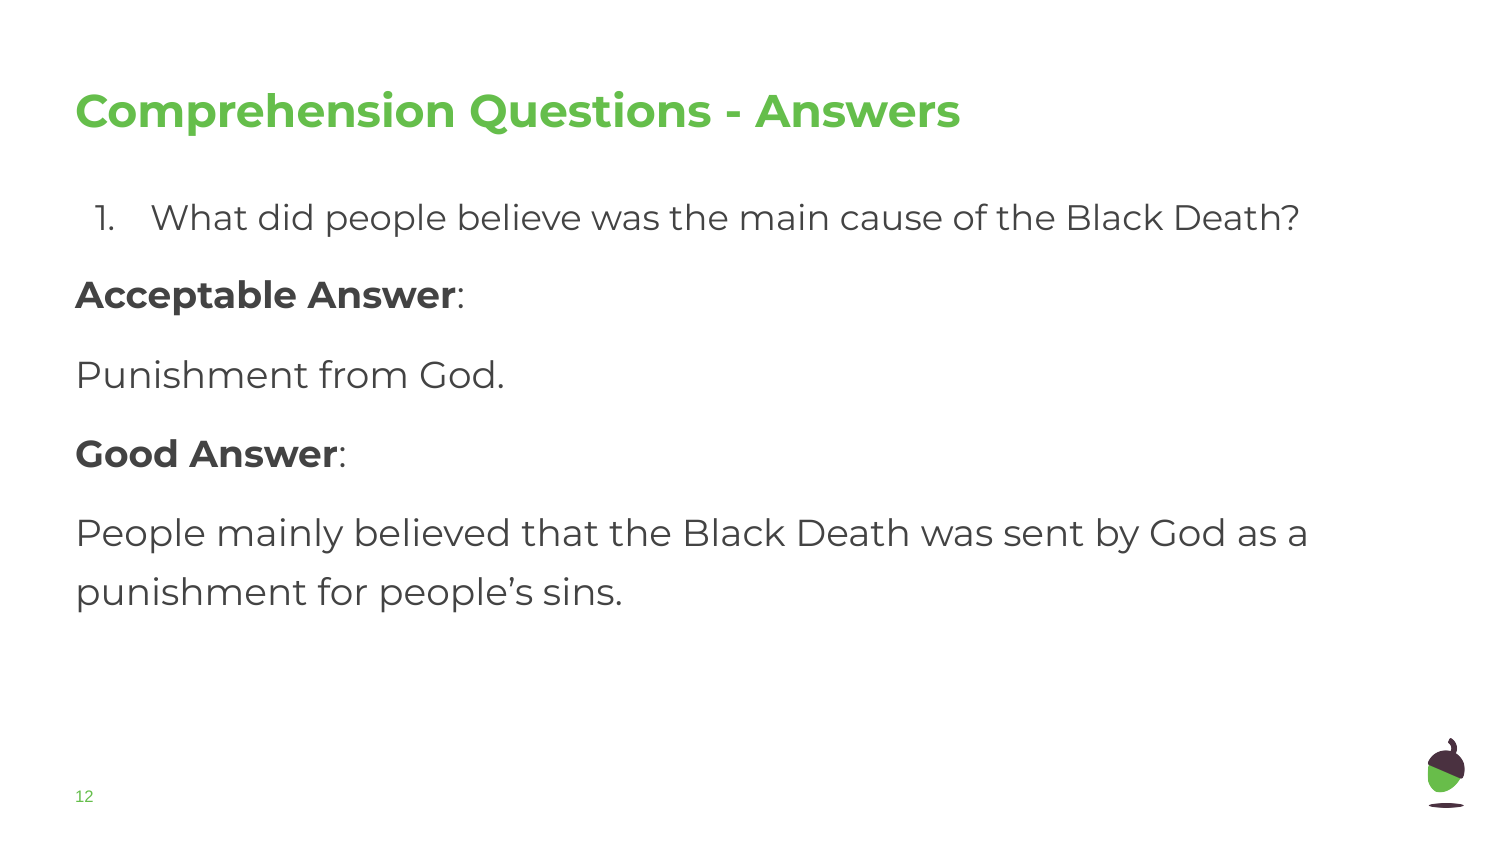

# Comprehension Questions - Answers
What did people believe was the main cause of the Black Death?
Acceptable Answer:
Punishment from God.
Good Answer:
People mainly believed that the Black Death was sent by God as a punishment for people’s sins.
12